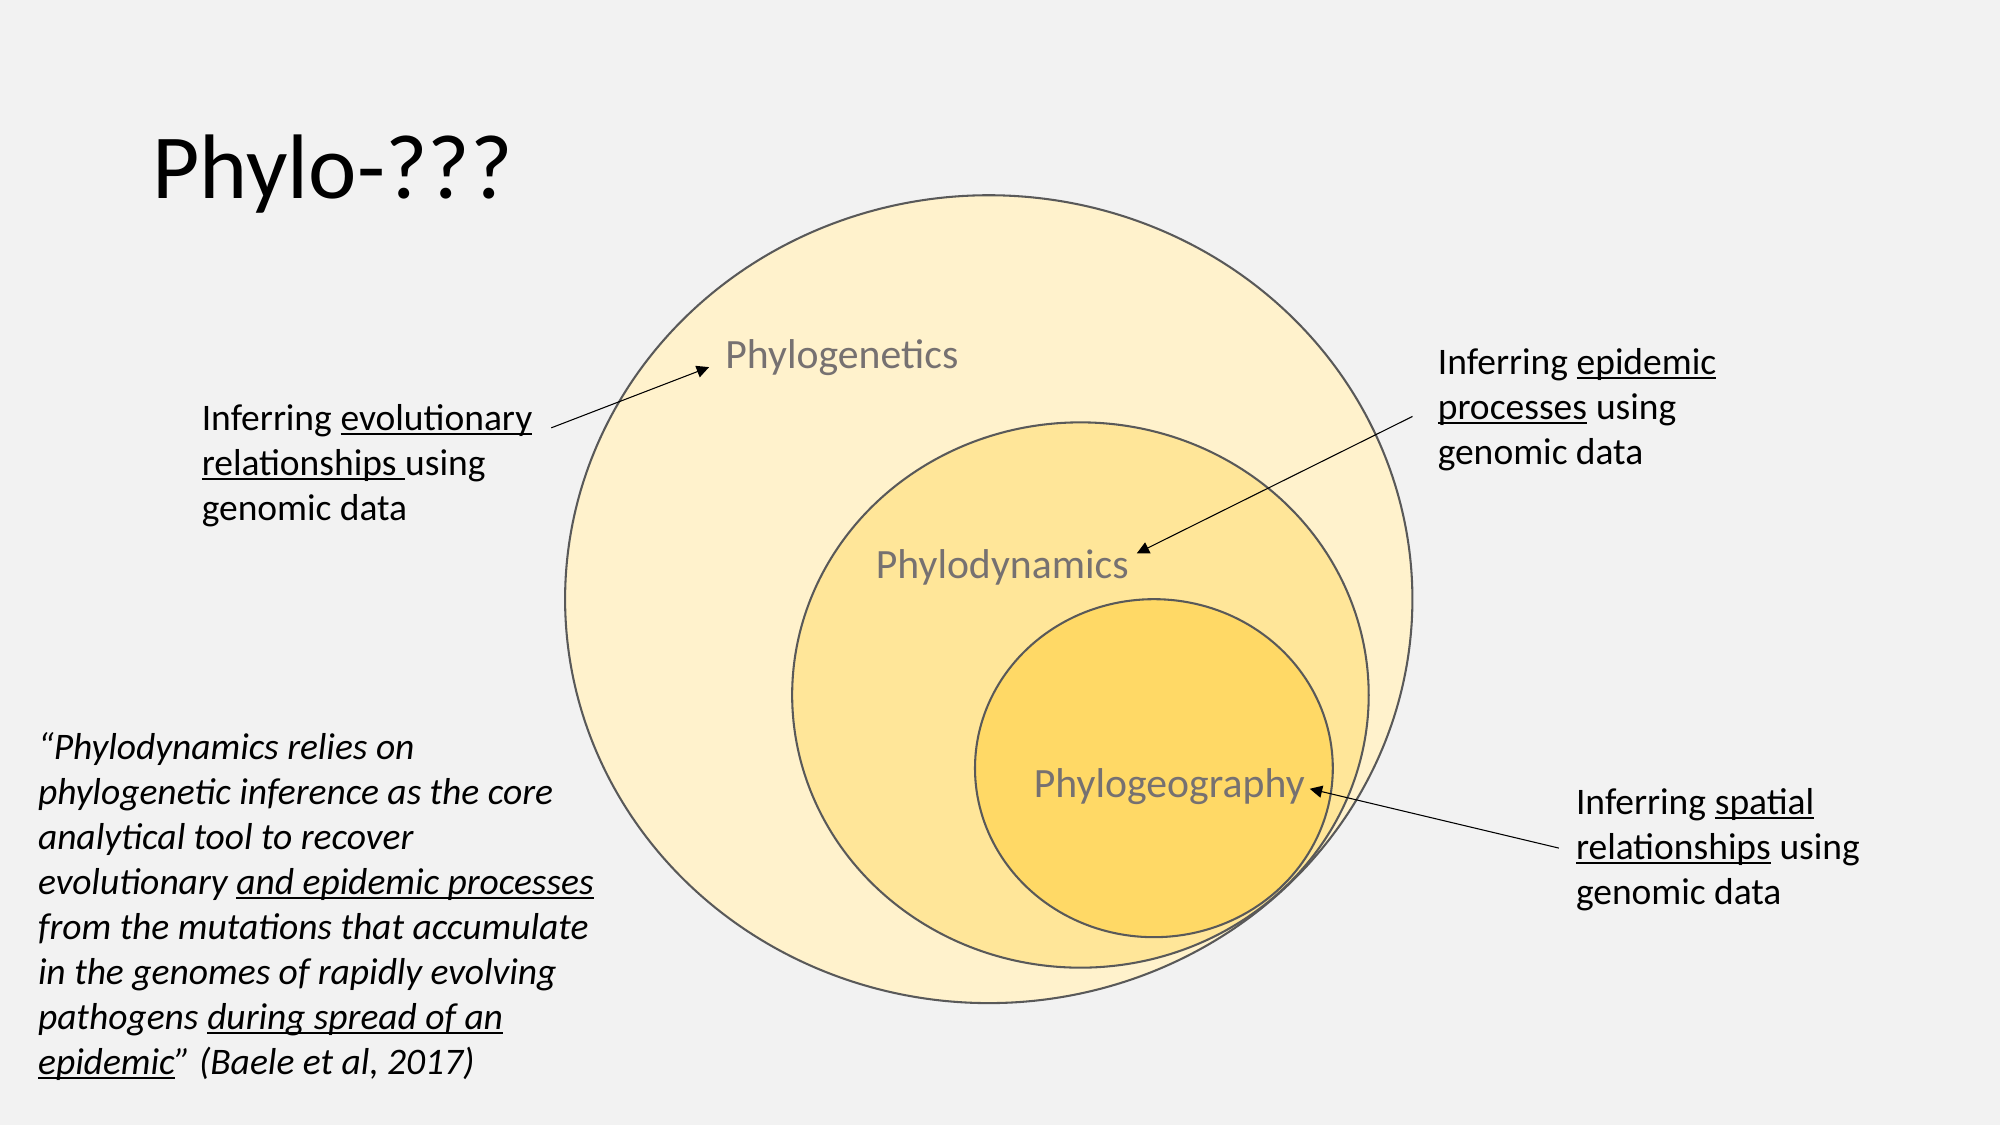

# Phylo-???

Phylogenetics

Phylodynamics

Phylogeography
Inferring epidemic processes using genomic data
Inferring evolutionary relationships using genomic data
“Phylodynamics relies on phylogenetic inference as the core analytical tool to recover evolutionary and epidemic processes from the mutations that accumulate in the genomes of rapidly evolving pathogens during spread of an epidemic” (Baele et al, 2017)
Inferring spatial relationships using genomic data